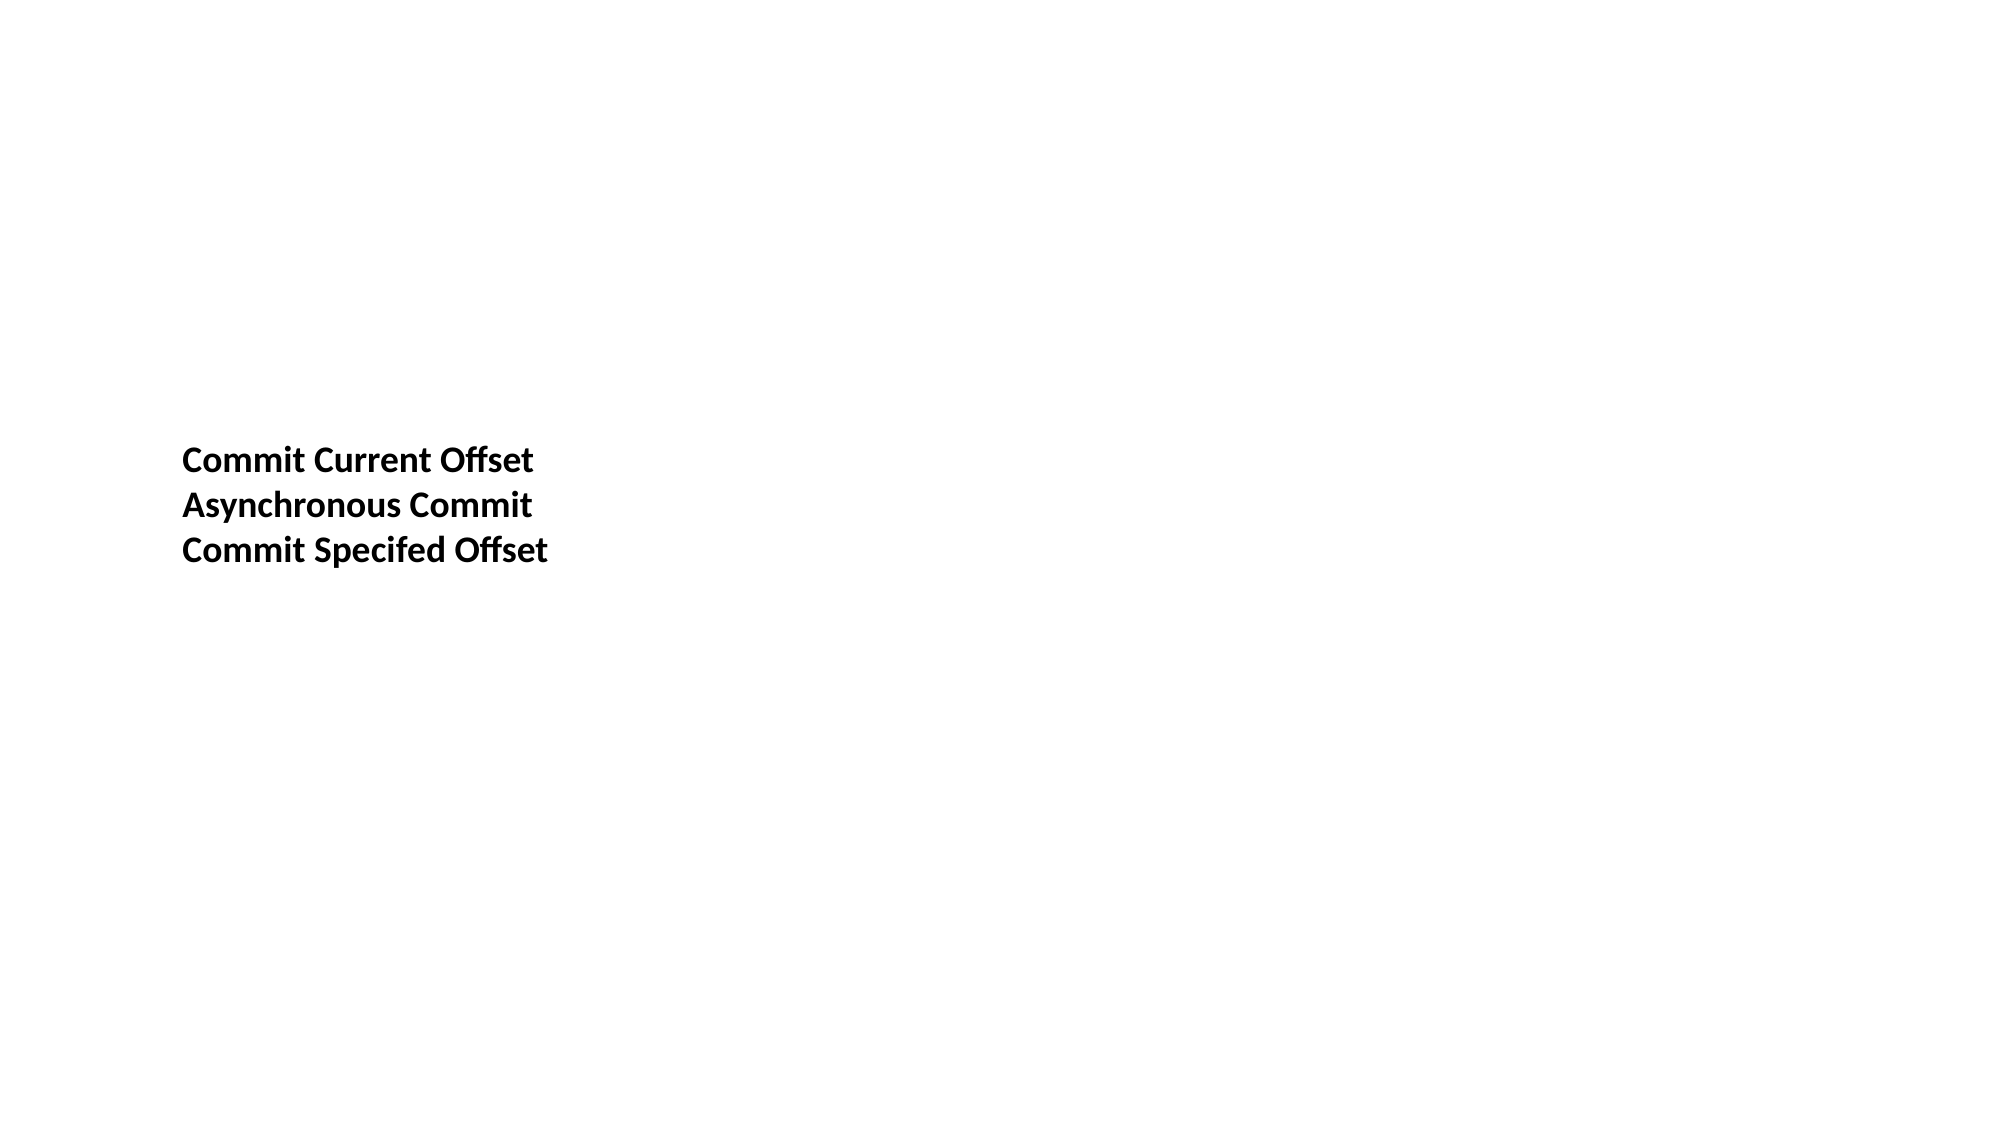

Commit Current Offset
Asynchronous Commit
Commit Specifed Offset